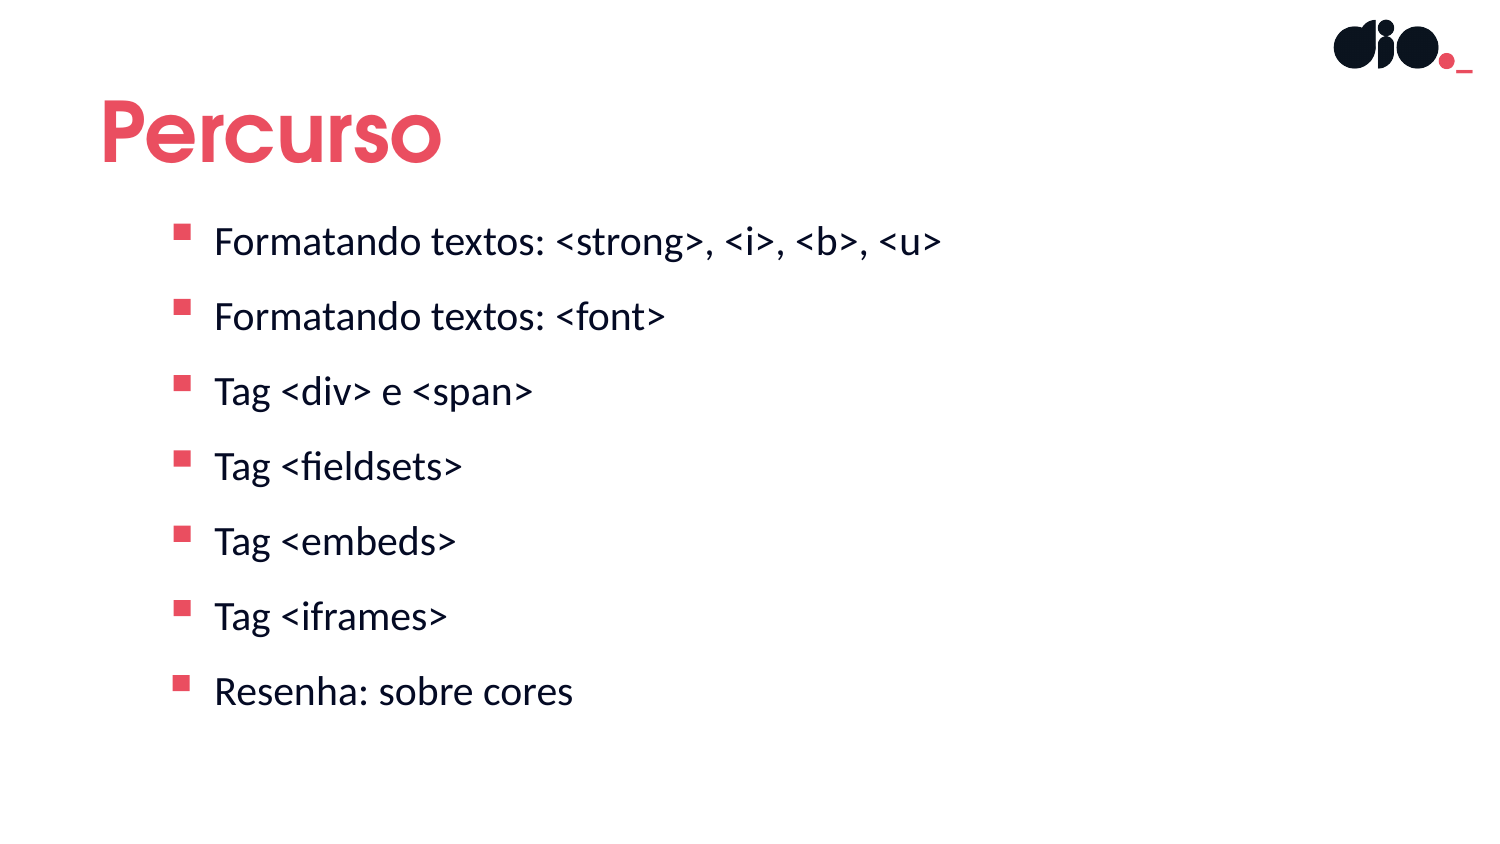

Percurso
Formatando textos: <strong>, <i>, <b>, <u>
Formatando textos: <font>
Tag <div> e <span>
Tag <fieldsets>
Tag <embeds>
Tag <iframes>
Resenha: sobre cores